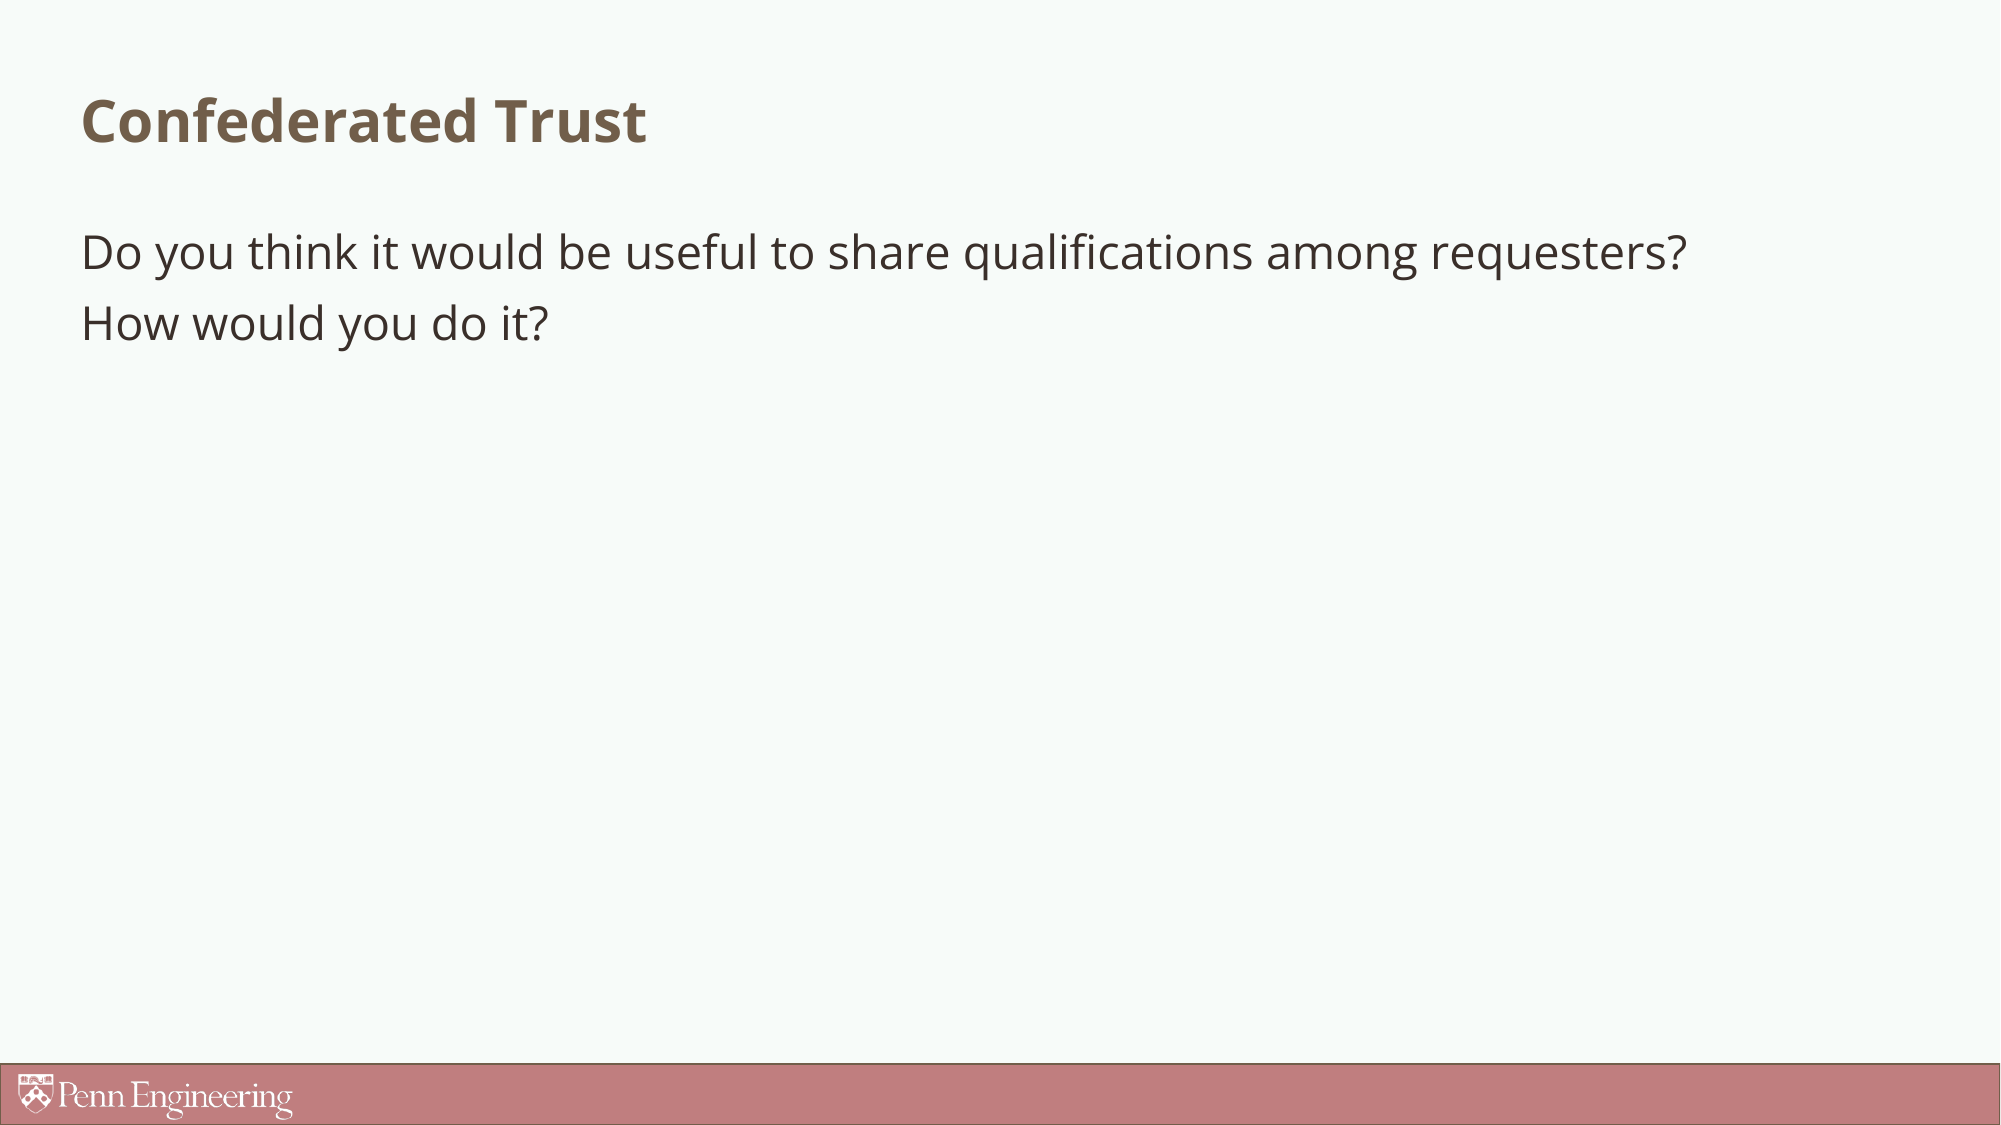

# Confederated Trust
Do you think it would be useful to share qualifications among requesters?
How would you do it?